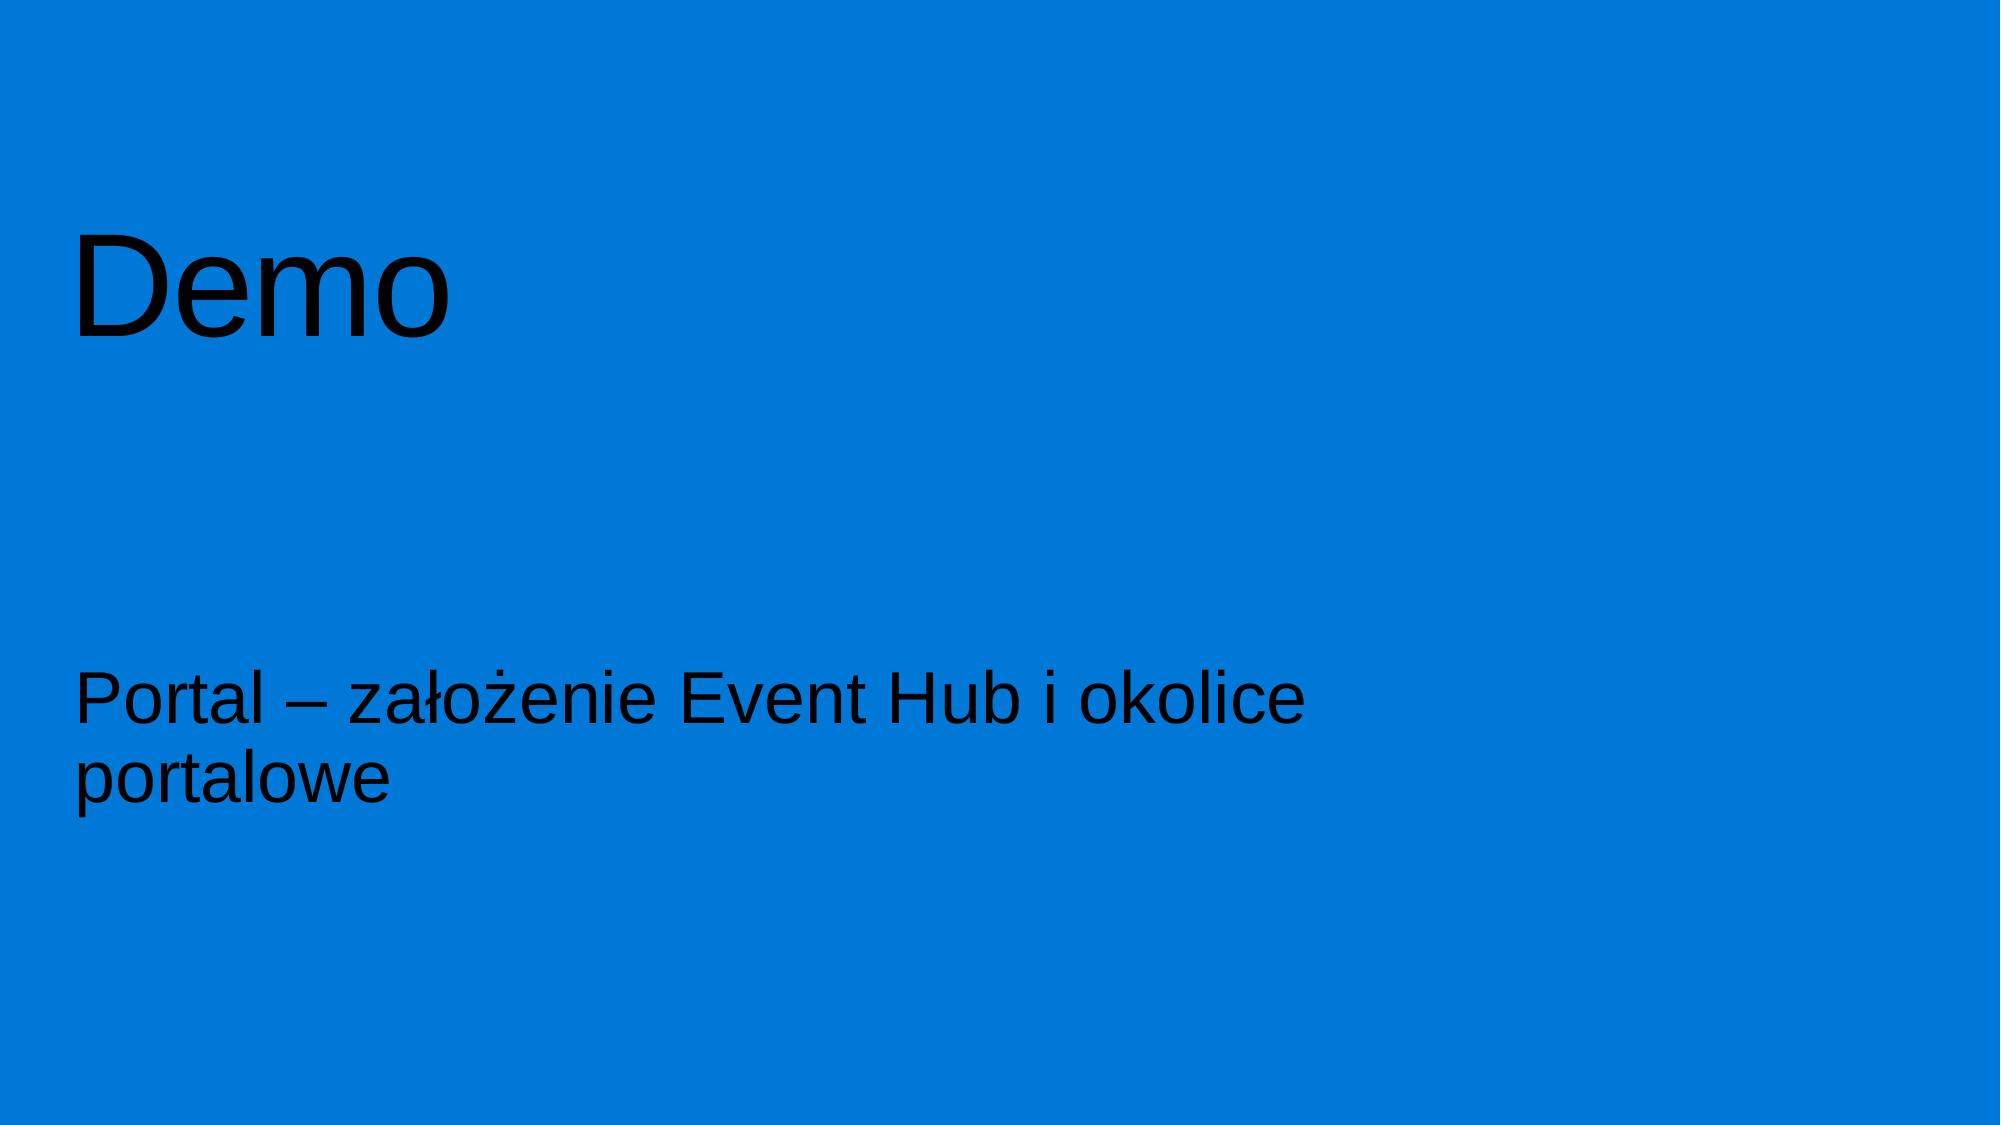

# Demo
Portal – założenie Event Hub i okolice portalowe